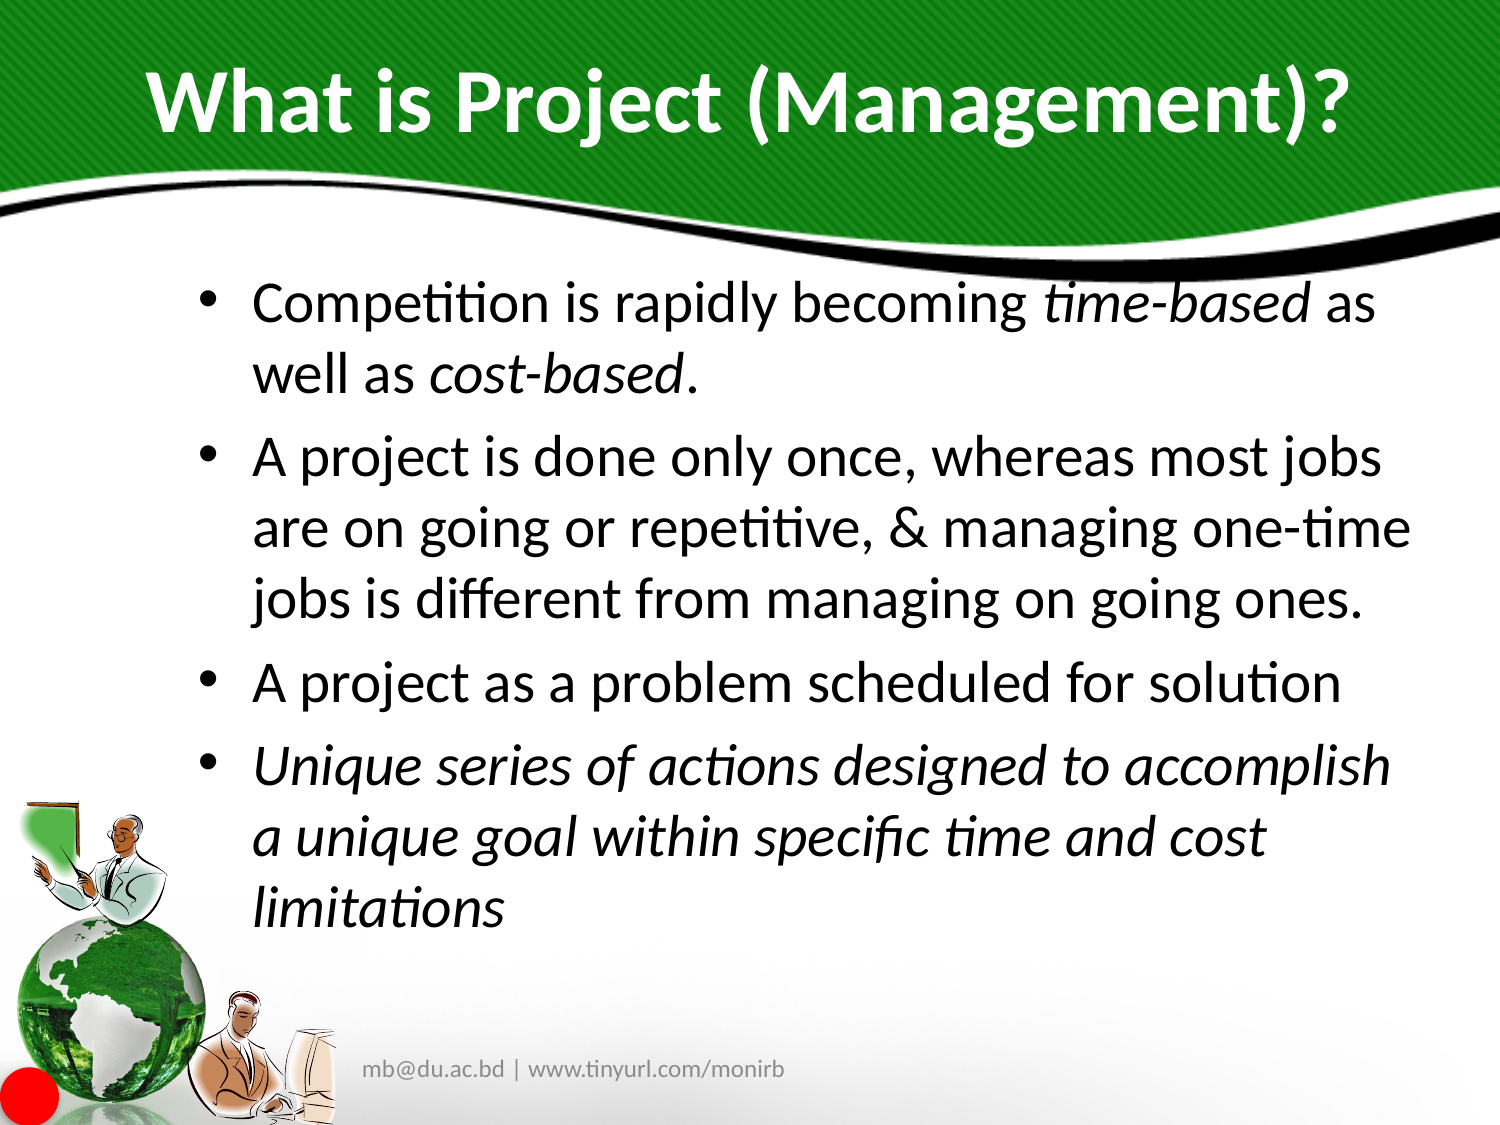

# What is Project (Management)?
Competition is rapidly becoming time-based as well as cost-based.
A project is done only once, whereas most jobs are on going or repetitive, & managing one-time jobs is different from managing on going ones.
A project as a problem scheduled for solution
Unique series of actions designed to accomplish a unique goal within specific time and cost limitations
mb@du.ac.bd | www.tinyurl.com/monirb